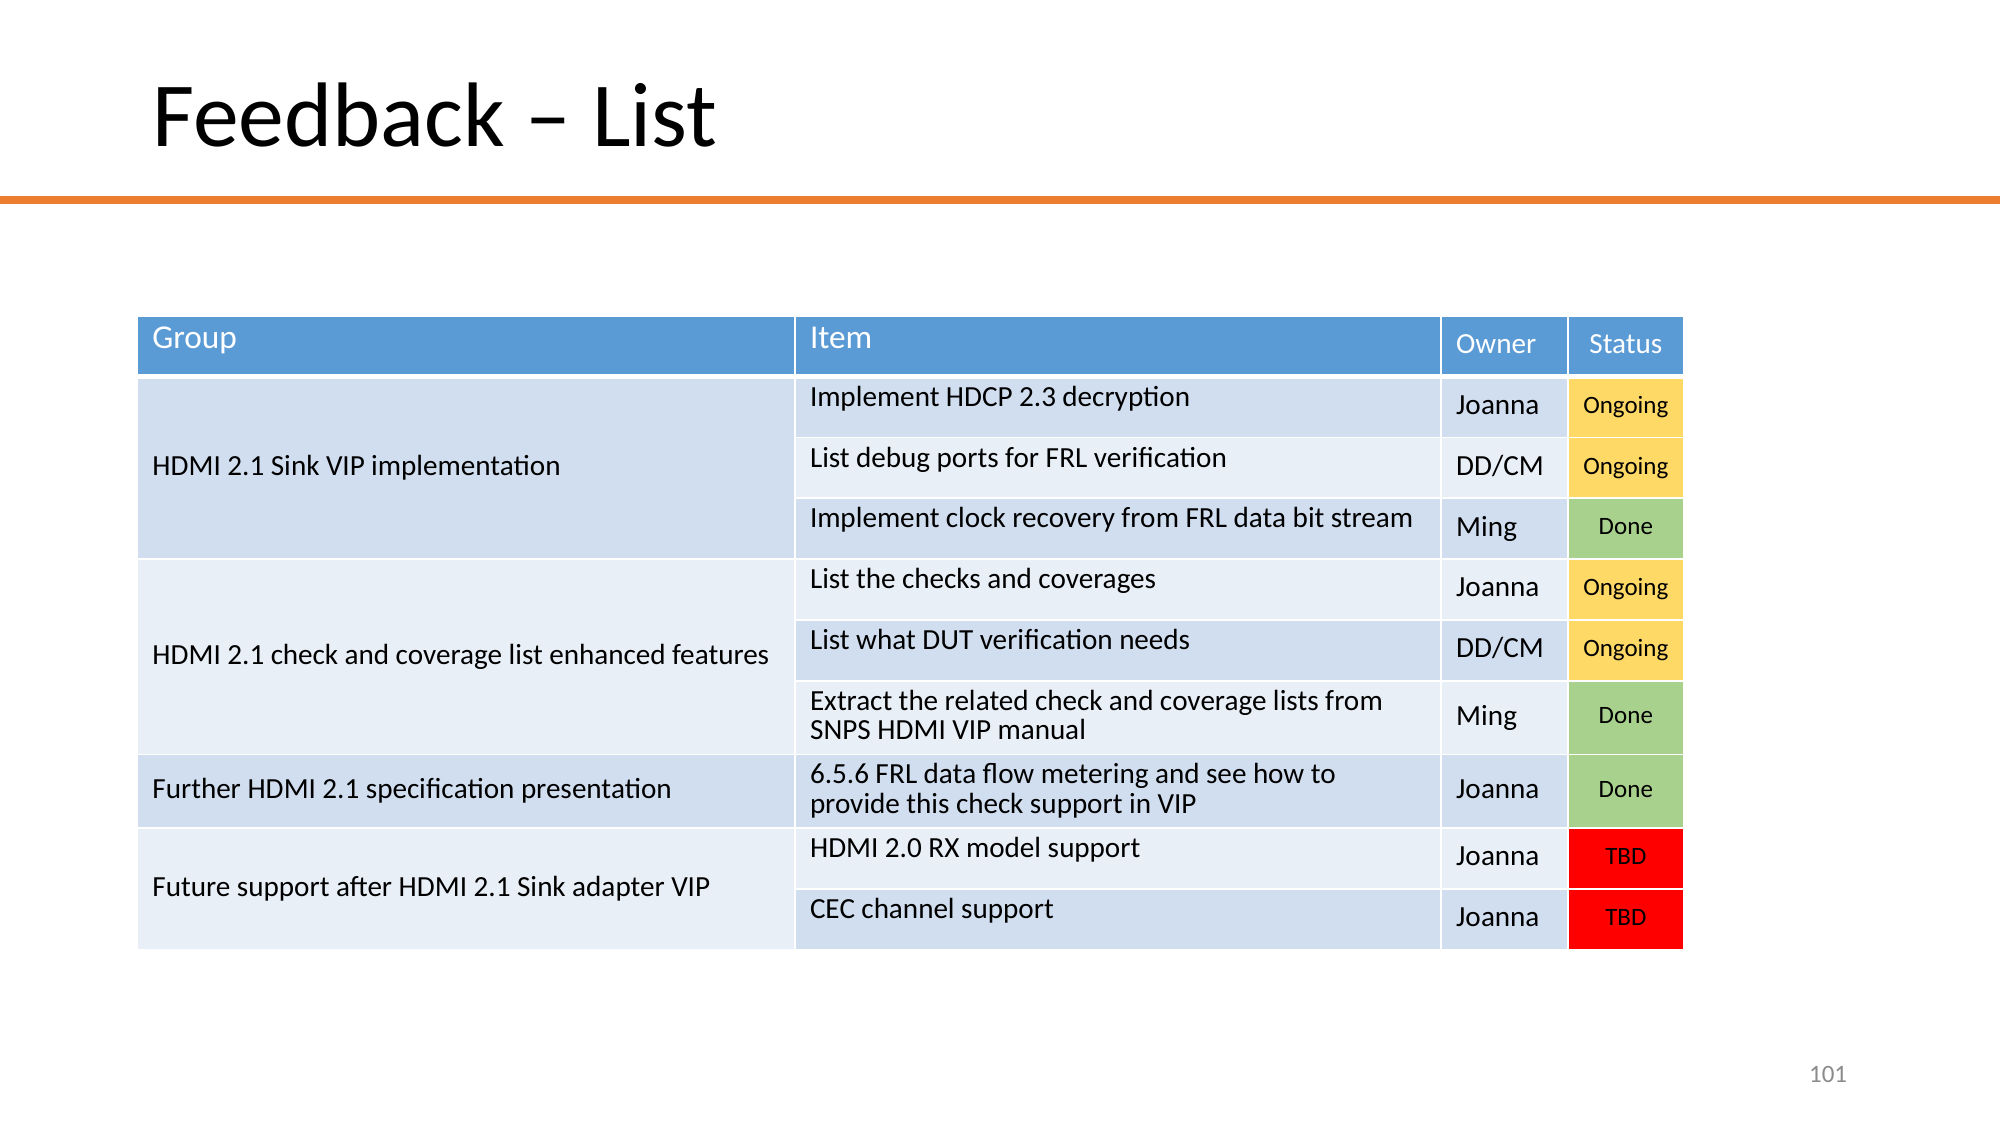

# Feedback – List
| Group | Item | Owner | Status |
| --- | --- | --- | --- |
| HDMI 2.1 Sink VIP implementation | Implement HDCP 2.3 decryption | Joanna | Ongoing |
|  | List debug ports for FRL verification | DD/CM | Ongoing |
|  | Implement clock recovery from FRL data bit stream | Ming | Done |
| HDMI 2.1 check and coverage list enhanced features | List the checks and coverages | Joanna | Ongoing |
|  | List what DUT verification needs | DD/CM | Ongoing |
|  | Extract the related check and coverage lists from SNPS HDMI VIP manual | Ming | Done |
| Further HDMI 2.1 specification presentation | 6.5.6 FRL data flow metering and see how to provide this check support in VIP | Joanna | Done |
| Future support after HDMI 2.1 Sink adapter VIP | HDMI 2.0 RX model support | Joanna | TBD |
|  | CEC channel support | Joanna | TBD |
101